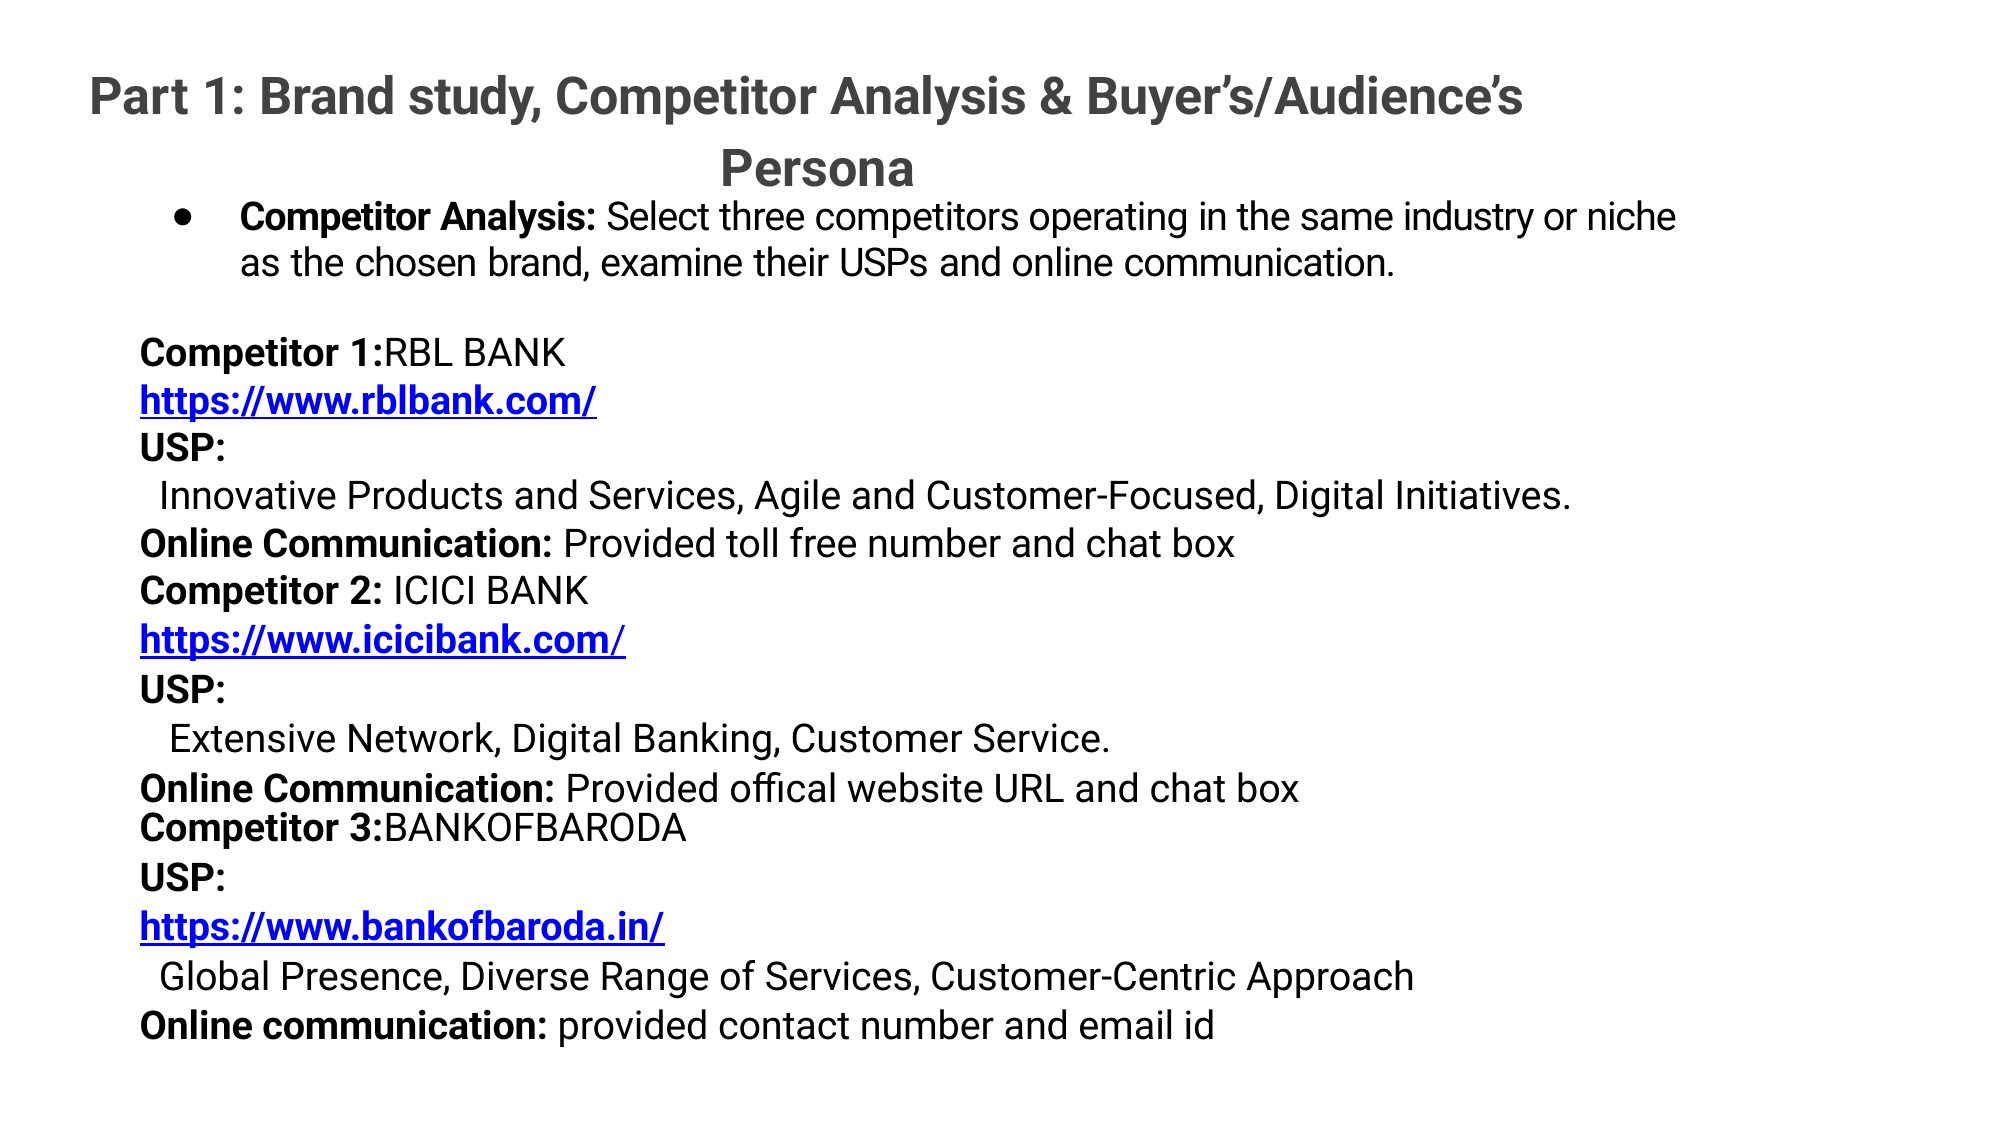

# Part 1: Brand study, Competitor Analysis & Buyer’s/Audience’s  Persona
Competitor Analysis: Select three competitors operating in the same industry or niche  as the chosen brand, examine their USPs and online communication.

Competitor 1:RBL BANK
https://www.rblbank.com/
USP:
  Innovative Products and Services, Agile and Customer-Focused, Digital Initiatives.
Online Communication: Provided toll free number and chat box

Competitor 2: ICICI BANK
https://www.icicibank.com/
USP:
   Extensive Network, Digital Banking, Customer Service.
Online Communication: Provided offical website URL and chat box

Competitor 3:BANKOFBARODA
USP:
https://www.bankofbaroda.in/
  Global Presence, Diverse Range of Services, Customer-Centric Approach
Online communication: provided contact number and email id